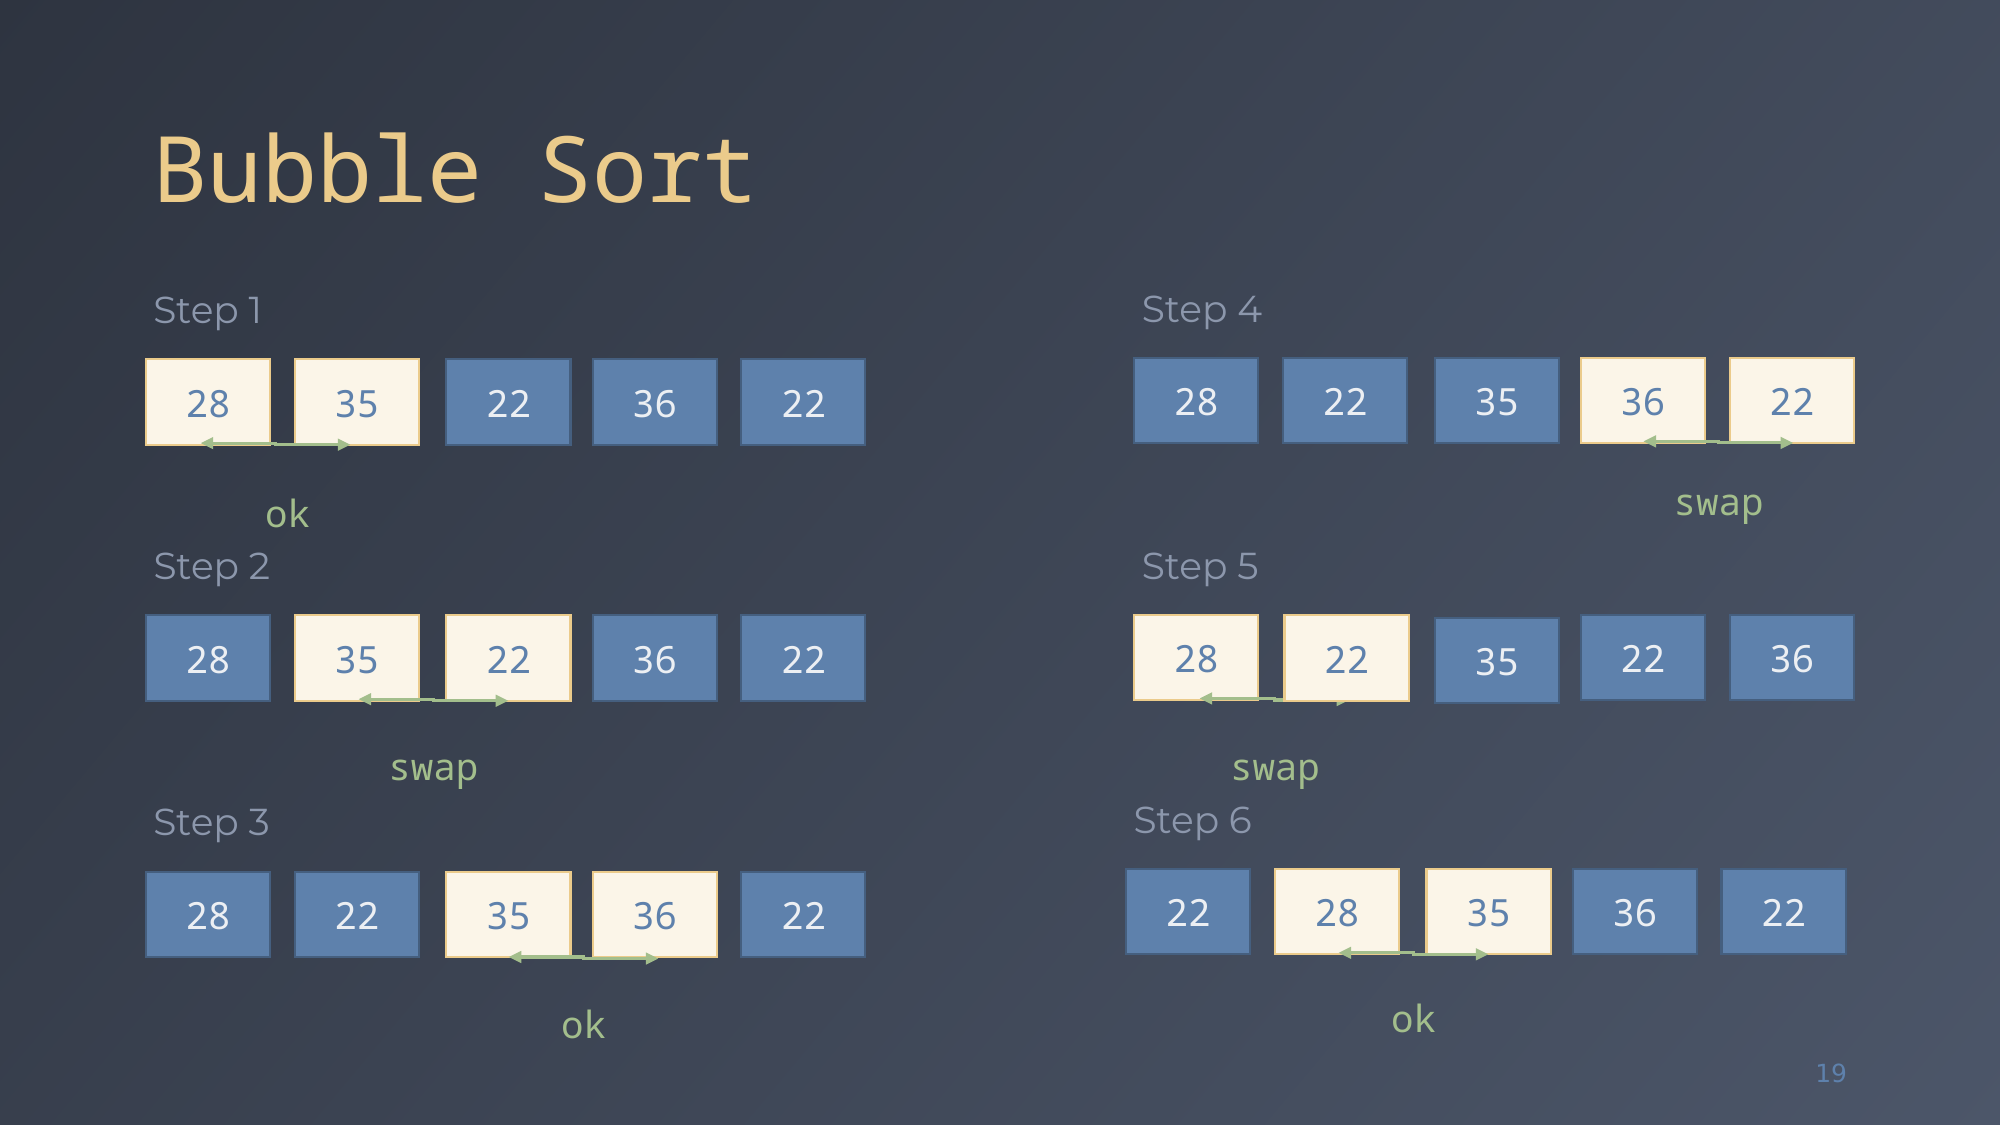

# Bubble Sort
Step 4
35
28
22
36
22
swap
Step 1
22
28
35
36
22
ok
Step 5
28
22
36
22
35
swap
Step 2
22
28
35
36
22
swap
Step 6
35
22
28
36
22
ok
Step 3
35
28
22
36
22
ok
19